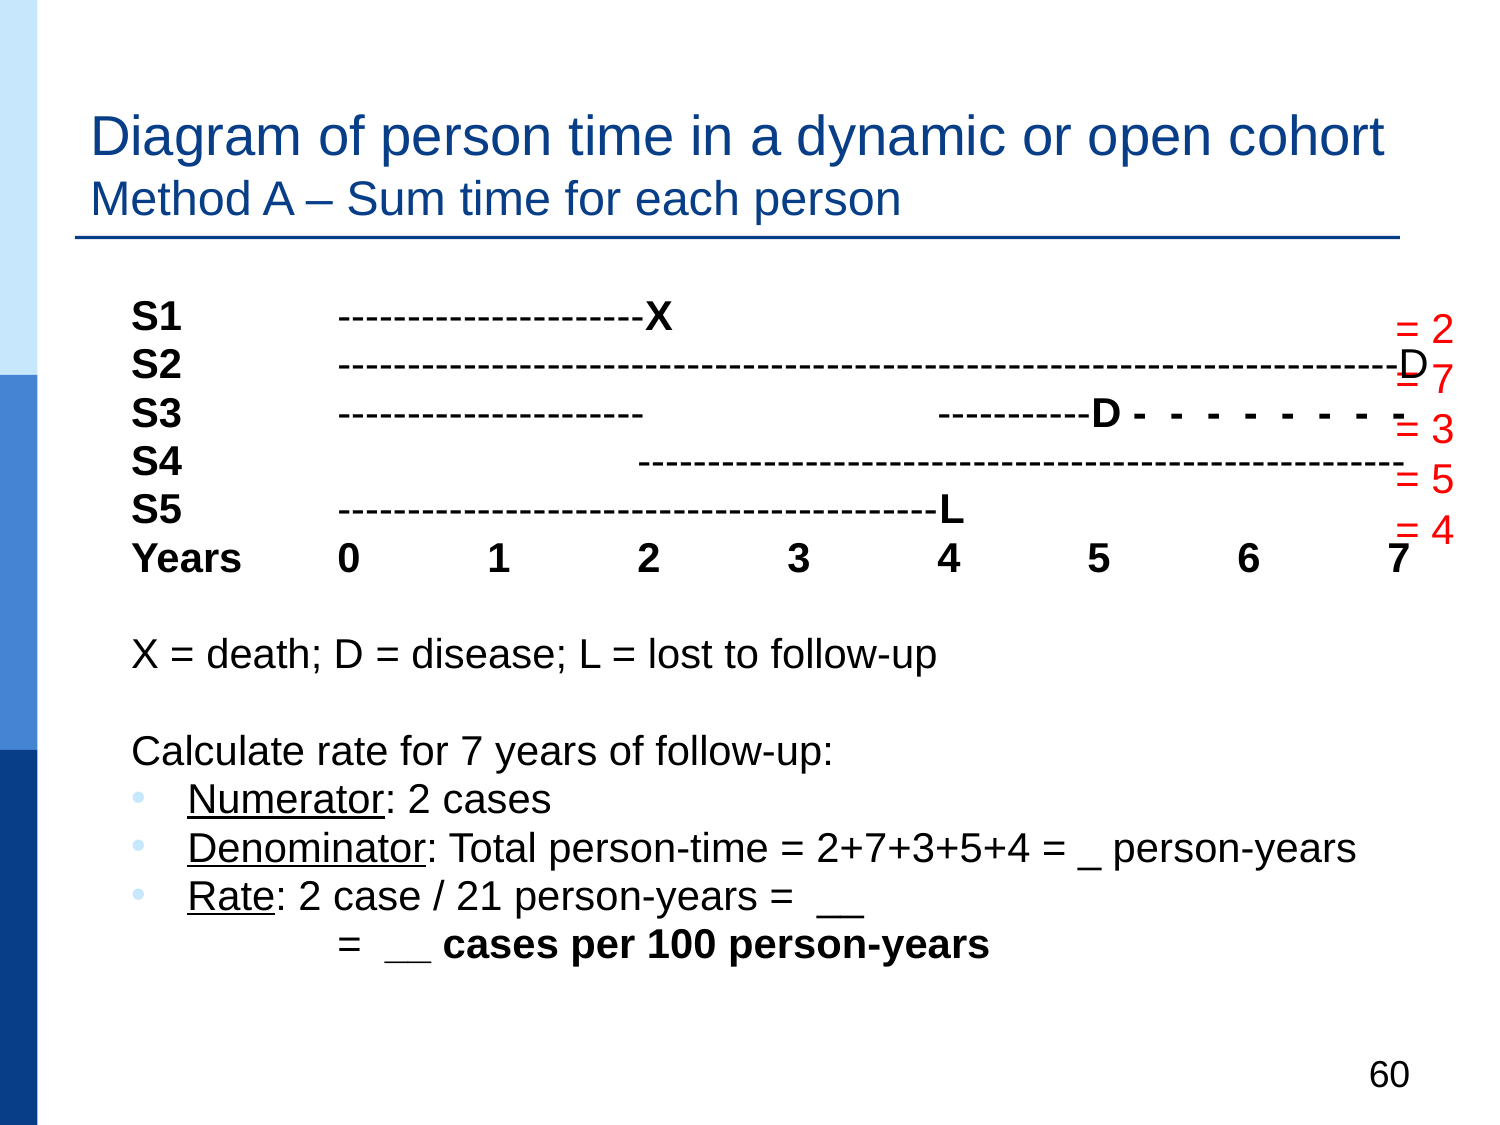

# Diagram of person time in a dynamic or open cohort Method A – Sum time for each person
S1		----------------------X
S2		----------------------------------------------------------------------------D
S3		----------------------		-----------D -  -  -  -  -  -  -  -
S4				-------------------------------------------------------
S5		-------------------------------------------L
Years  	0	1	2	3	4	5	6	7

X = death; D = disease; L = lost to follow-up

Calculate rate for 7 years of follow-up:
Numerator: 2 cases
Denominator: Total person-time = 2+7+3+5+4 = _ person-years
Rate: 2 case / 21 person-years =  __
		=  __ cases per 100 person-years

= 2
= 7
= 3
= 5
= 4
60